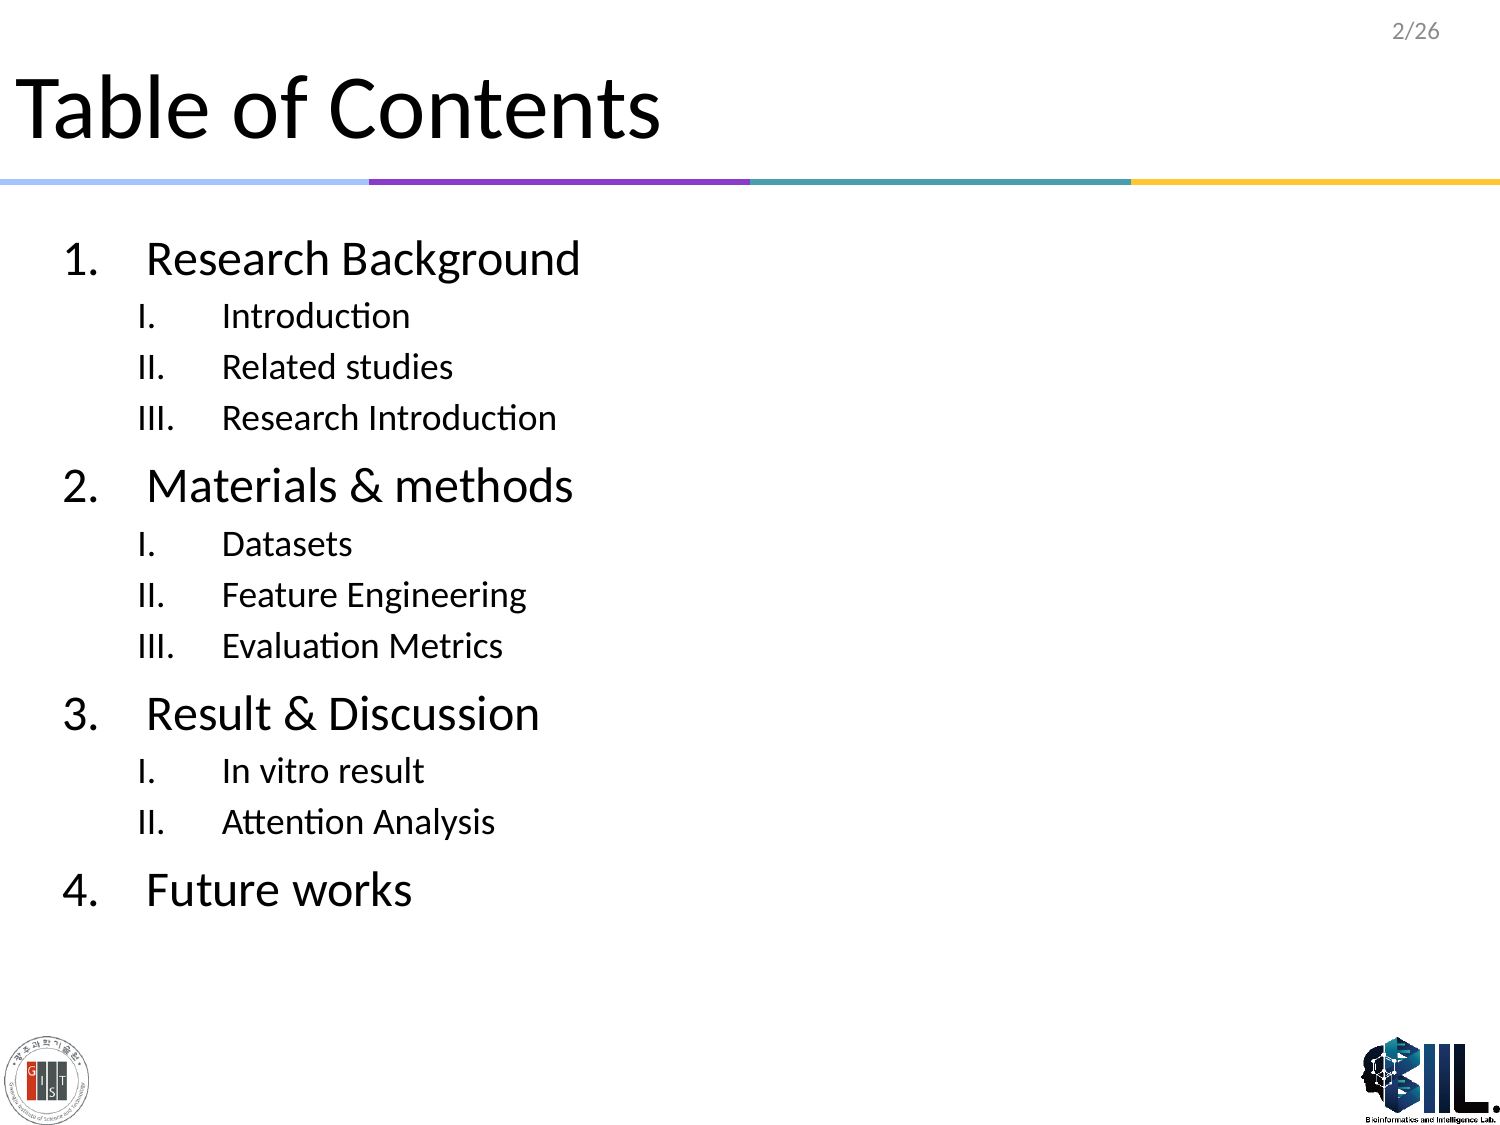

# Table of Contents
2/26
Research Background
Introduction
Related studies
Research Introduction
Materials & methods
Datasets
Feature Engineering
Evaluation Metrics
Result & Discussion
In vitro result
Attention Analysis
Future works